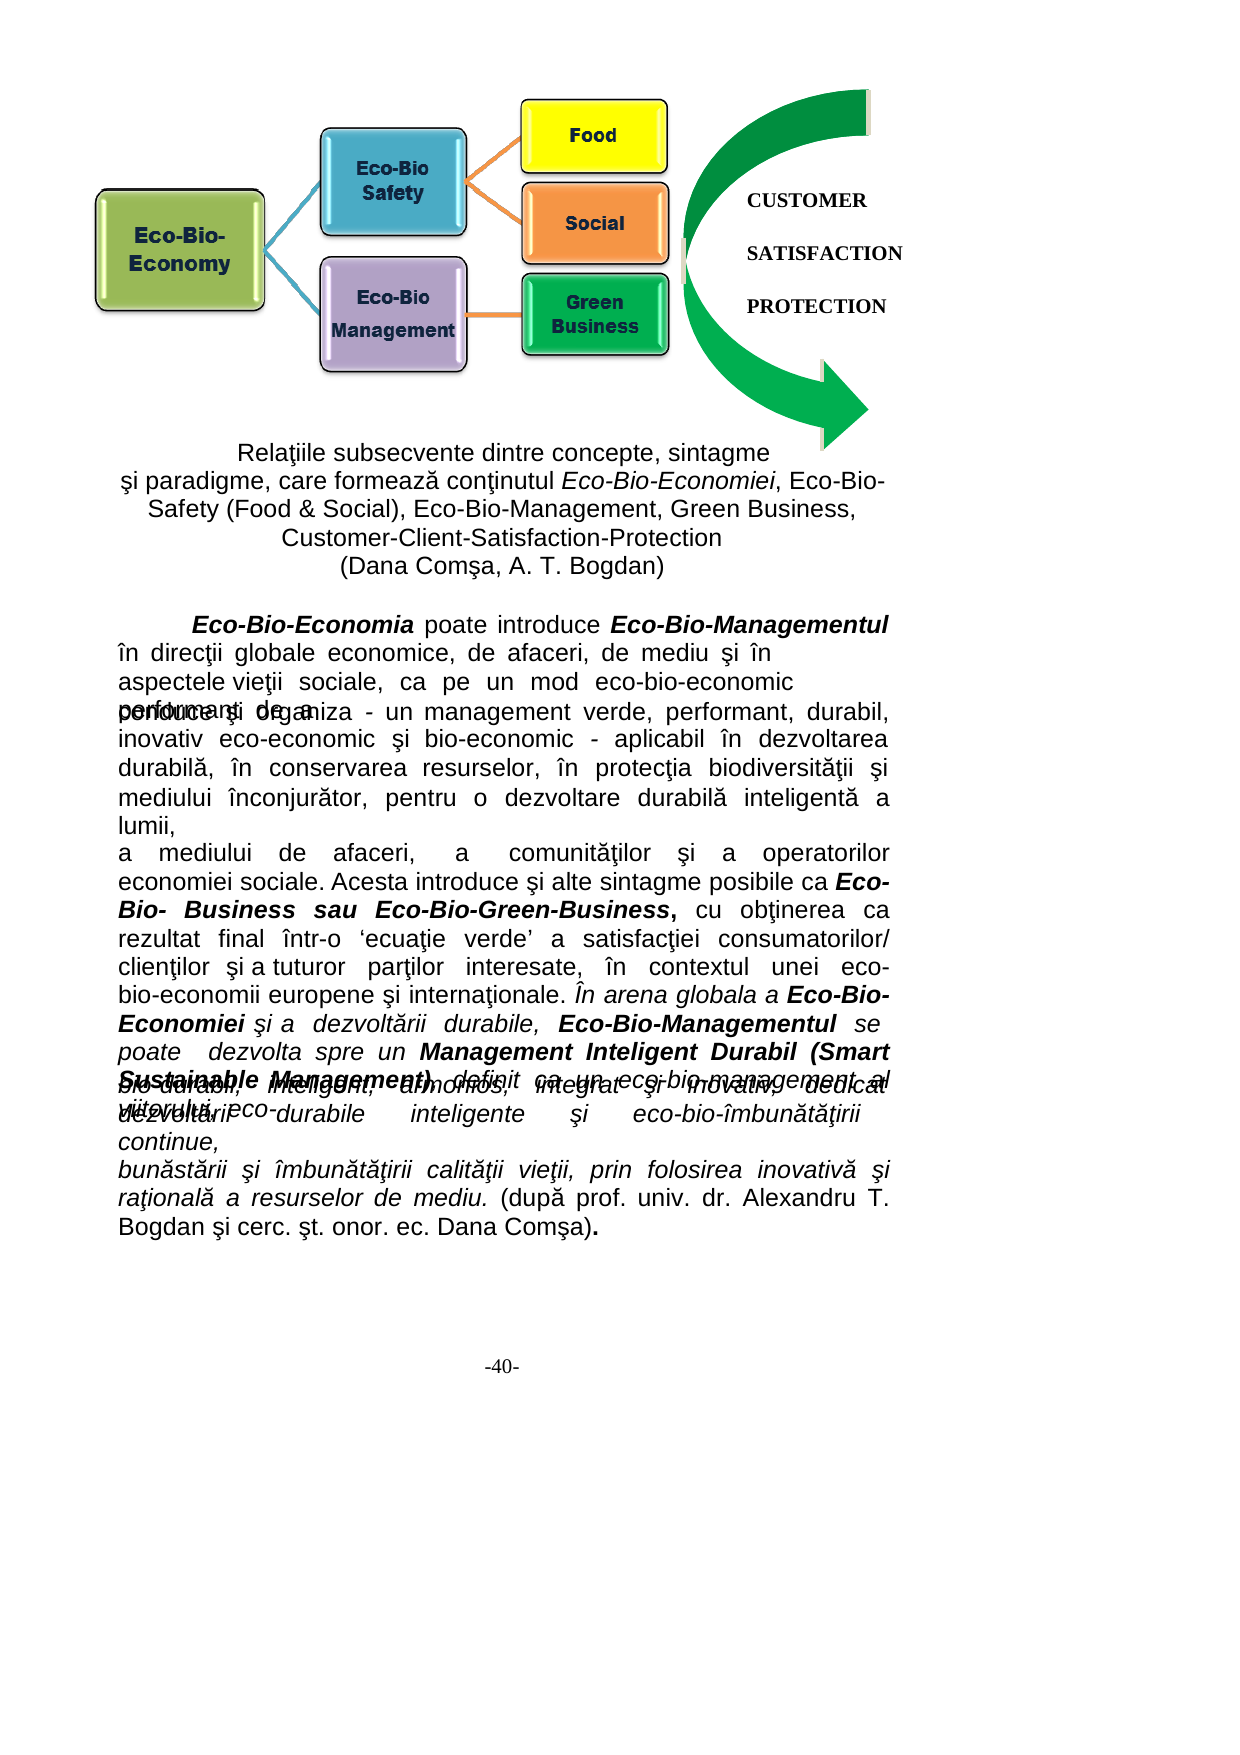

CUSTOMER

SATISFACTION
PROTECTION

Relaţiile subsecvente dintre concepte, sintagme
şi paradigme, care formează conţinutul Eco-Bio-Economiei, Eco-Bio-
Safety (Food & Social), Eco-Bio-Management, Green Business, Customer-Client-Satisfaction-Protection
(Dana Comşa, A. T. Bogdan)
Eco-Bio-Economia poate introduce Eco-Bio-Managementul
în direcţii globale economice, de afaceri, de mediu şi în aspectele vieţii  sociale,  ca  pe  un  mod  eco-bio-economic  performant  de  a
conduce şi organiza - un
inovativ  eco-economic  şi durabilă,  în  conservarea
management verde, performant, durabil,
bio-economic  -  aplicabil  în  dezvoltarea
resurselor,  în  protecţia  biodiversităţii  şi
mediului înconjurător, pentru o dezvoltare durabilă inteligentă a lumii,
a mediului de afaceri,  a  comunităţilor şi a operatorilor economiei sociale. Acesta introduce şi alte sintagme posibile ca Eco-Bio- Business sau Eco-Bio-Green-Business, cu obţinerea ca rezultat final într-o ‘ecuaţie verde’ a satisfacţiei consumatorilor/ clienţilor  şi a tuturor   parţilor   interesate,   în   contextul   unei   eco-bio-economii europene şi internaţionale. În arena globala a Eco-Bio-Economiei şi a  dezvoltării  durabile,  Eco-Bio-Managementul  se  poate  dezvolta spre un Management Inteligent Durabil (Smart Sustainable Management), definit ca un eco-bio-management al viitorului, eco-
bio-durabil,
inteligent,
armonios,   integrat
şi
inovativ,
dedicat
dezvoltării   durabile   inteligente   şi   eco-bio-îmbunătăţirii   continue,
bunăstării şi îmbunătăţirii calităţii vieţii, prin folosirea inovativă şi raţională a resurselor de mediu. (după prof. univ. dr. Alexandru T. Bogdan şi cerc. şt. onor. ec. Dana Comşa).
-40-